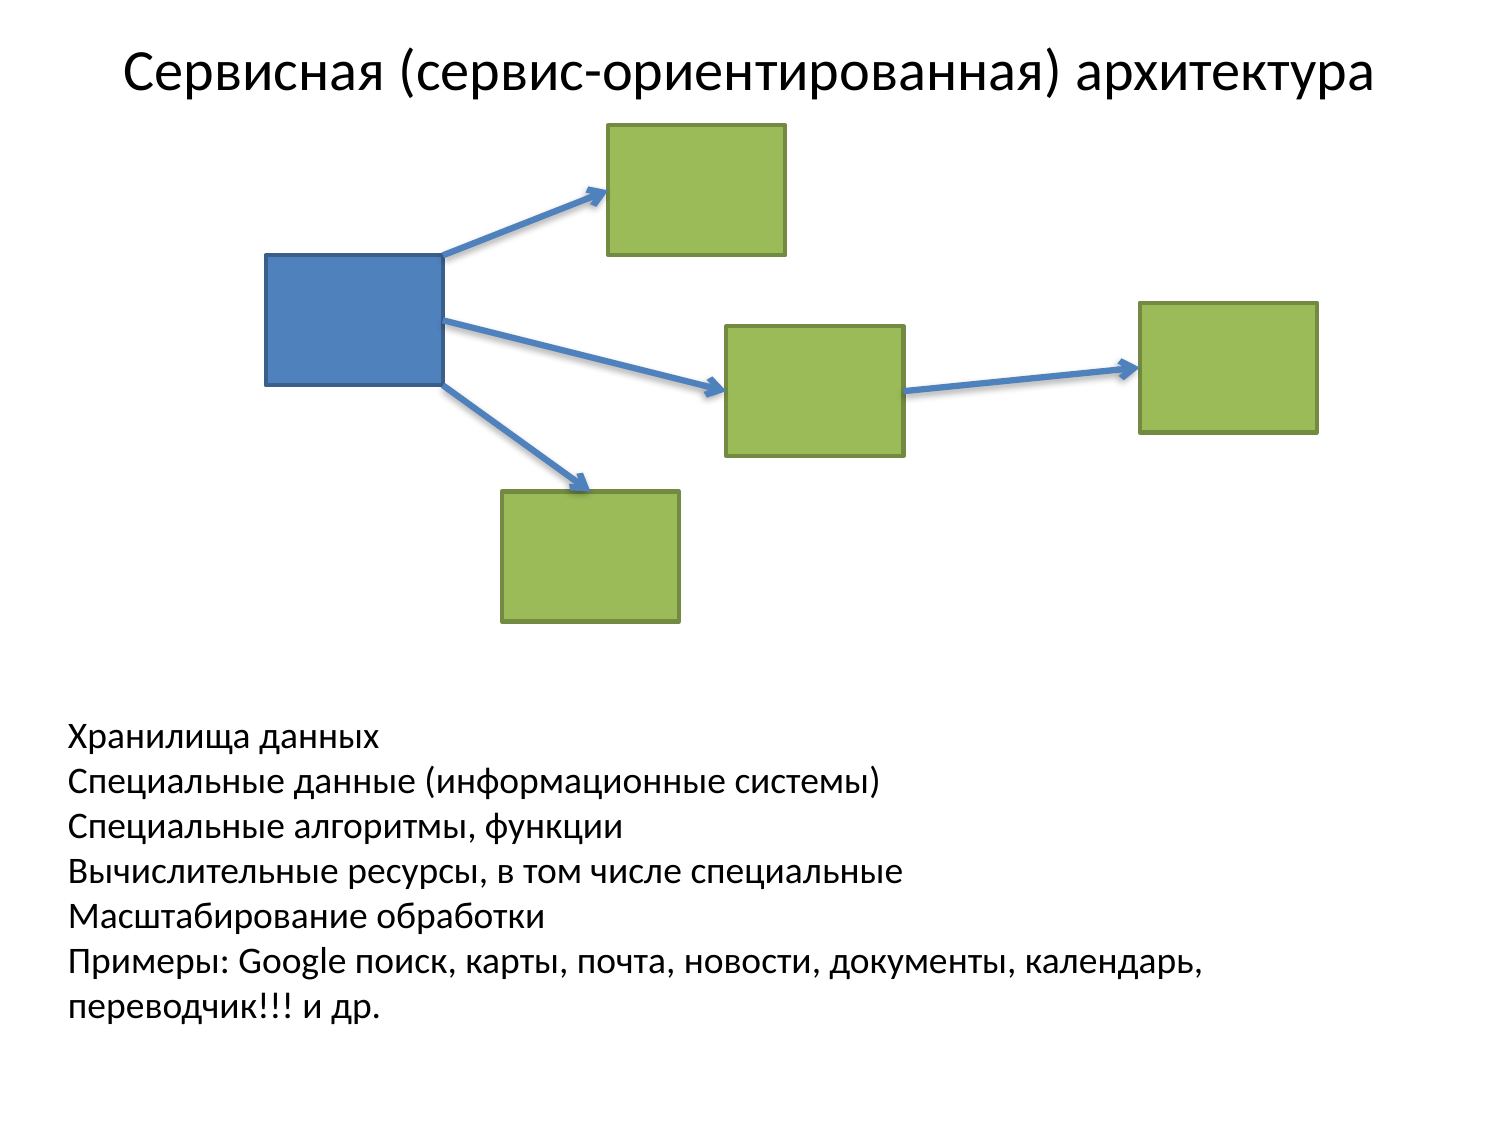

# Сервисная (сервис-ориентированная) архитектура

Хранилища данных
Специальные данные (информационные системы)
Специальные алгоритмы, функции
Вычислительные ресурсы, в том числе специальные
Масштабирование обработки
Примеры: Google поиск, карты, почта, новости, документы, календарь, переводчик!!! и др.